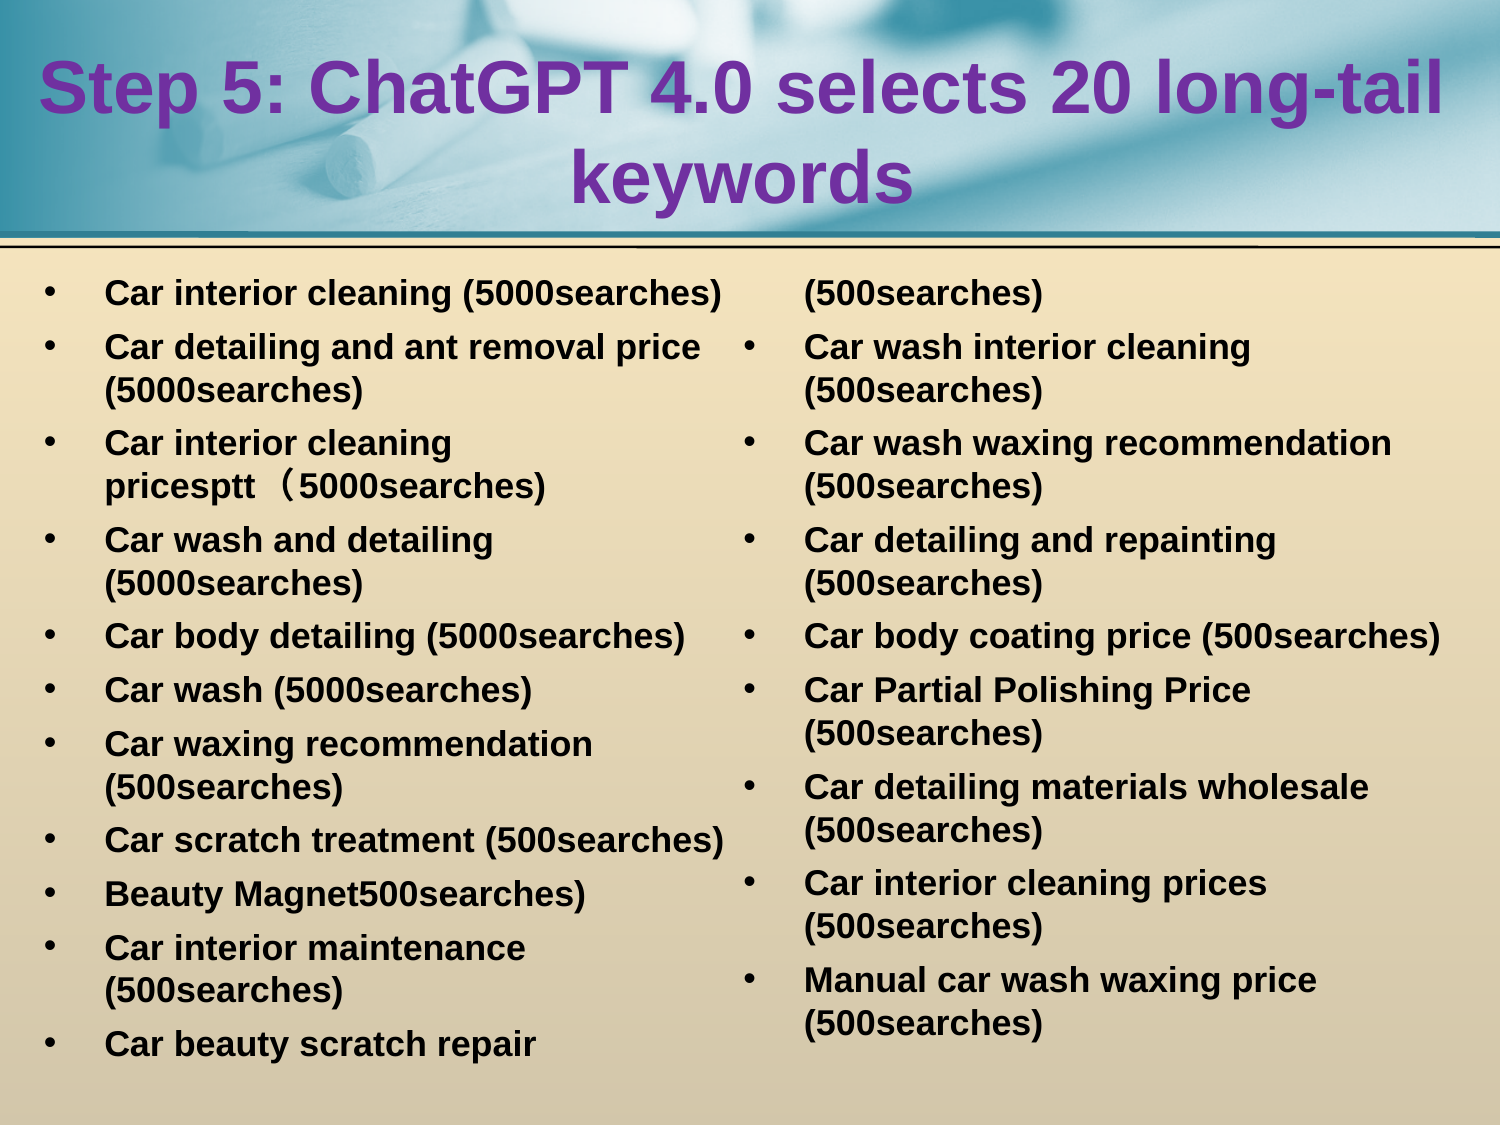

# Step 5: ChatGPT 4.0 selects 20 long-tail keywords
Car interior cleaning (5000searches)
Car detailing and ant removal price (5000searches)
Car interior cleaning pricesptt（5000searches)
Car wash and detailing (5000searches)
Car body detailing (5000searches)
Car wash (5000searches)
Car waxing recommendation (500searches)
Car scratch treatment (500searches)
Beauty Magnet500searches)
Car interior maintenance (500searches)
Car beauty scratch repair (500searches)
Car wash interior cleaning (500searches)
Car wash waxing recommendation (500searches)
Car detailing and repainting (500searches)
Car body coating price (500searches)
Car Partial Polishing Price (500searches)
Car detailing materials wholesale (500searches)
Car interior cleaning prices (500searches)
Manual car wash waxing price (500searches)